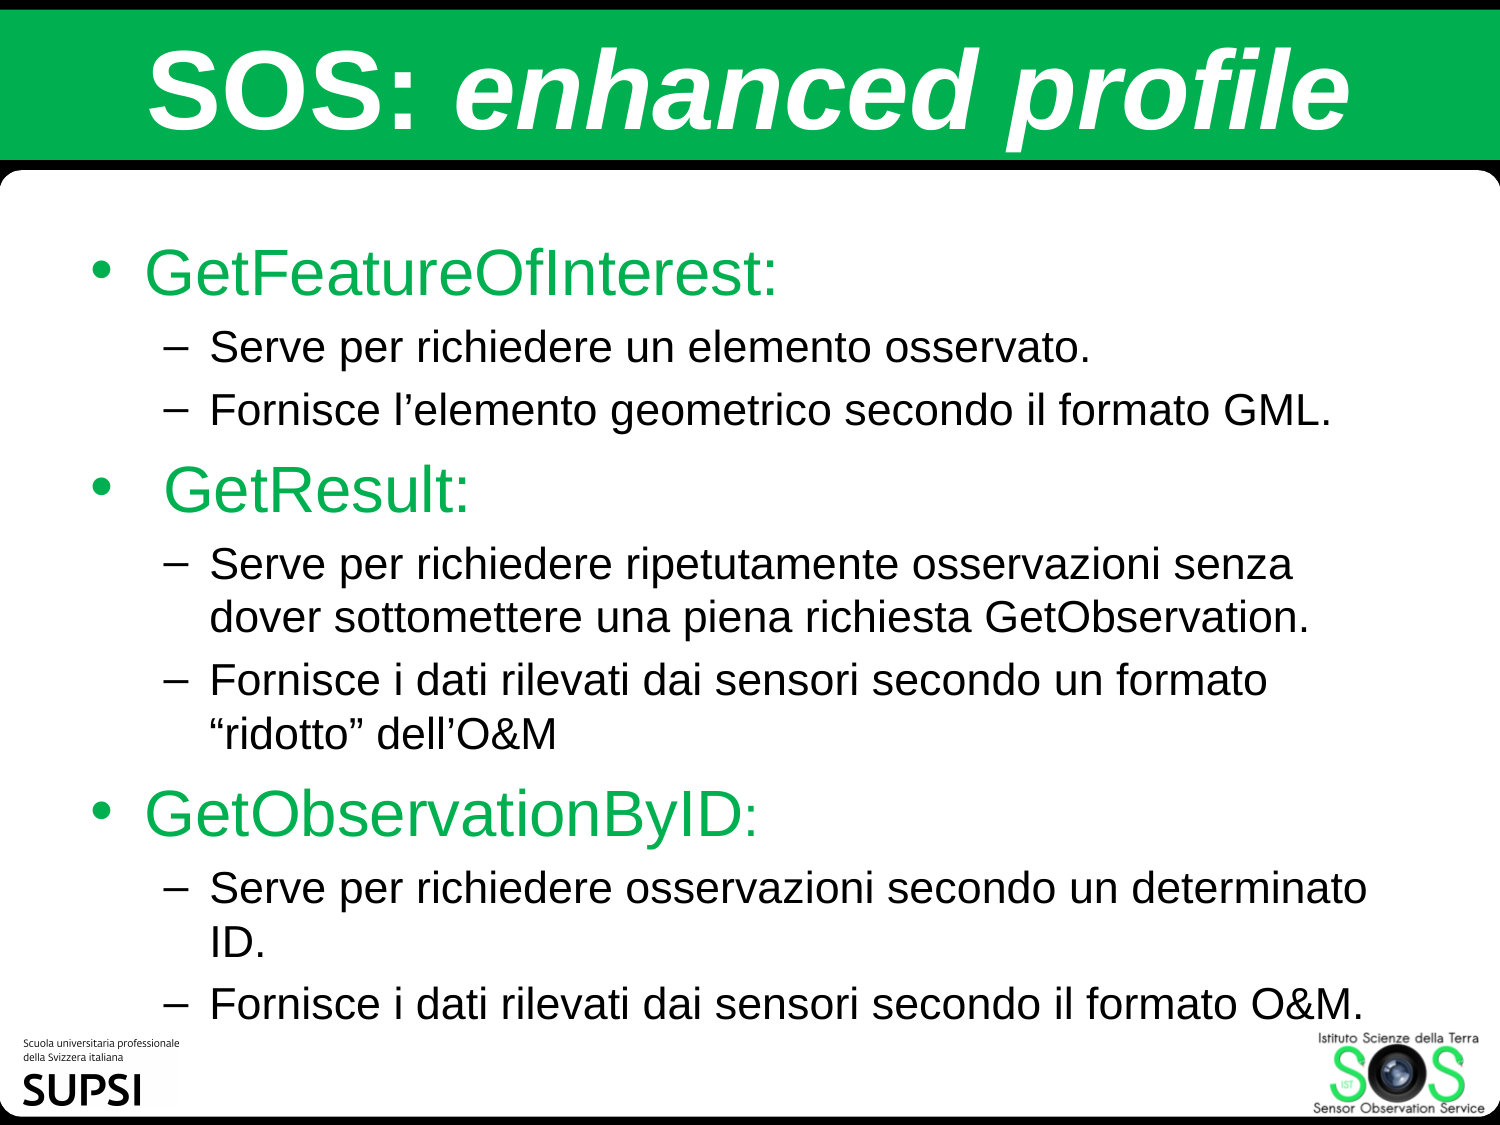

# SOS: enhanced profile
GetFeatureOfInterest:
Serve per richiedere un elemento osservato.
Fornisce l’elemento geometrico secondo il formato GML.
 GetResult:
Serve per richiedere ripetutamente osservazioni senza dover sottomettere una piena richiesta GetObservation.
Fornisce i dati rilevati dai sensori secondo un formato “ridotto” dell’O&M
GetObservationByID:
Serve per richiedere osservazioni secondo un determinato ID.
Fornisce i dati rilevati dai sensori secondo il formato O&M.